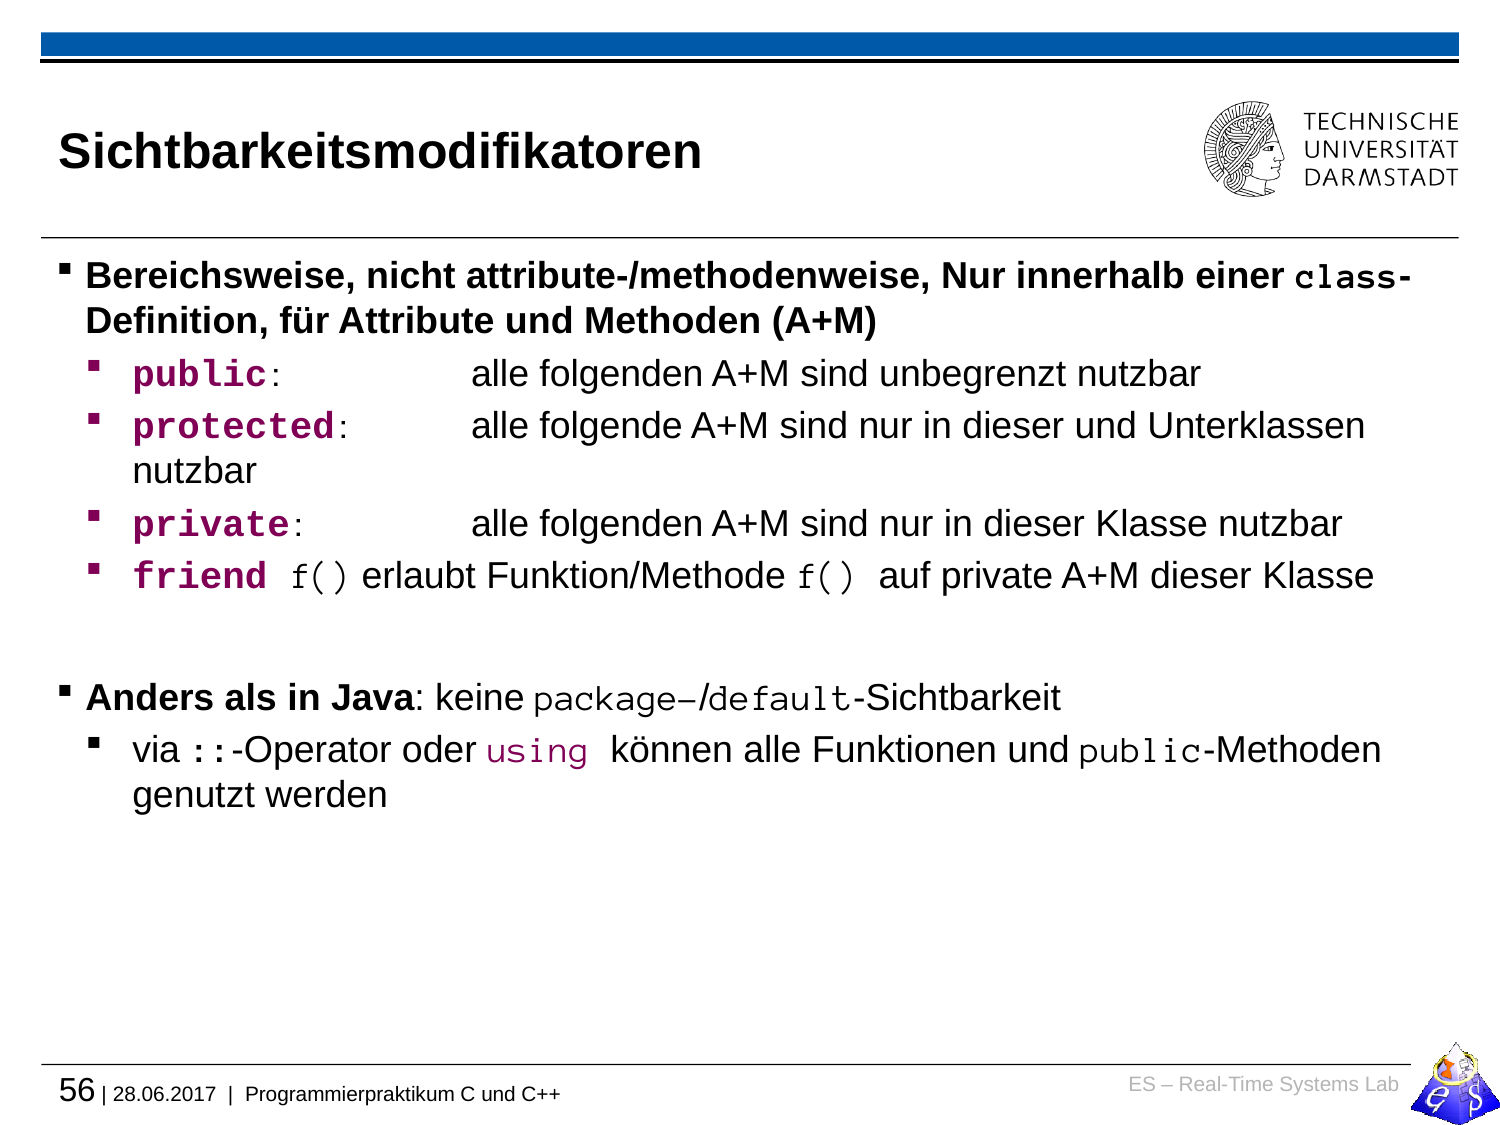

# Sichtbarkeitsmodifikatoren
Bereichsweise, nicht attribute-/methodenweise, Nur innerhalb einer class-Definition, für Attribute und Methoden (A+M)
public: 	alle folgenden A+M sind unbegrenzt nutzbar
protected:	alle folgende A+M sind nur in dieser und Unterklassen nutzbar
private: 	alle folgenden A+M sind nur in dieser Klasse nutzbar
friend f() erlaubt Funktion/Methode f() auf private A+M dieser Klasse

Anders als in Java: keine package-/default-Sichtbarkeit
via ::-Operator oder using können alle Funktionen und public-Methoden genutzt werden